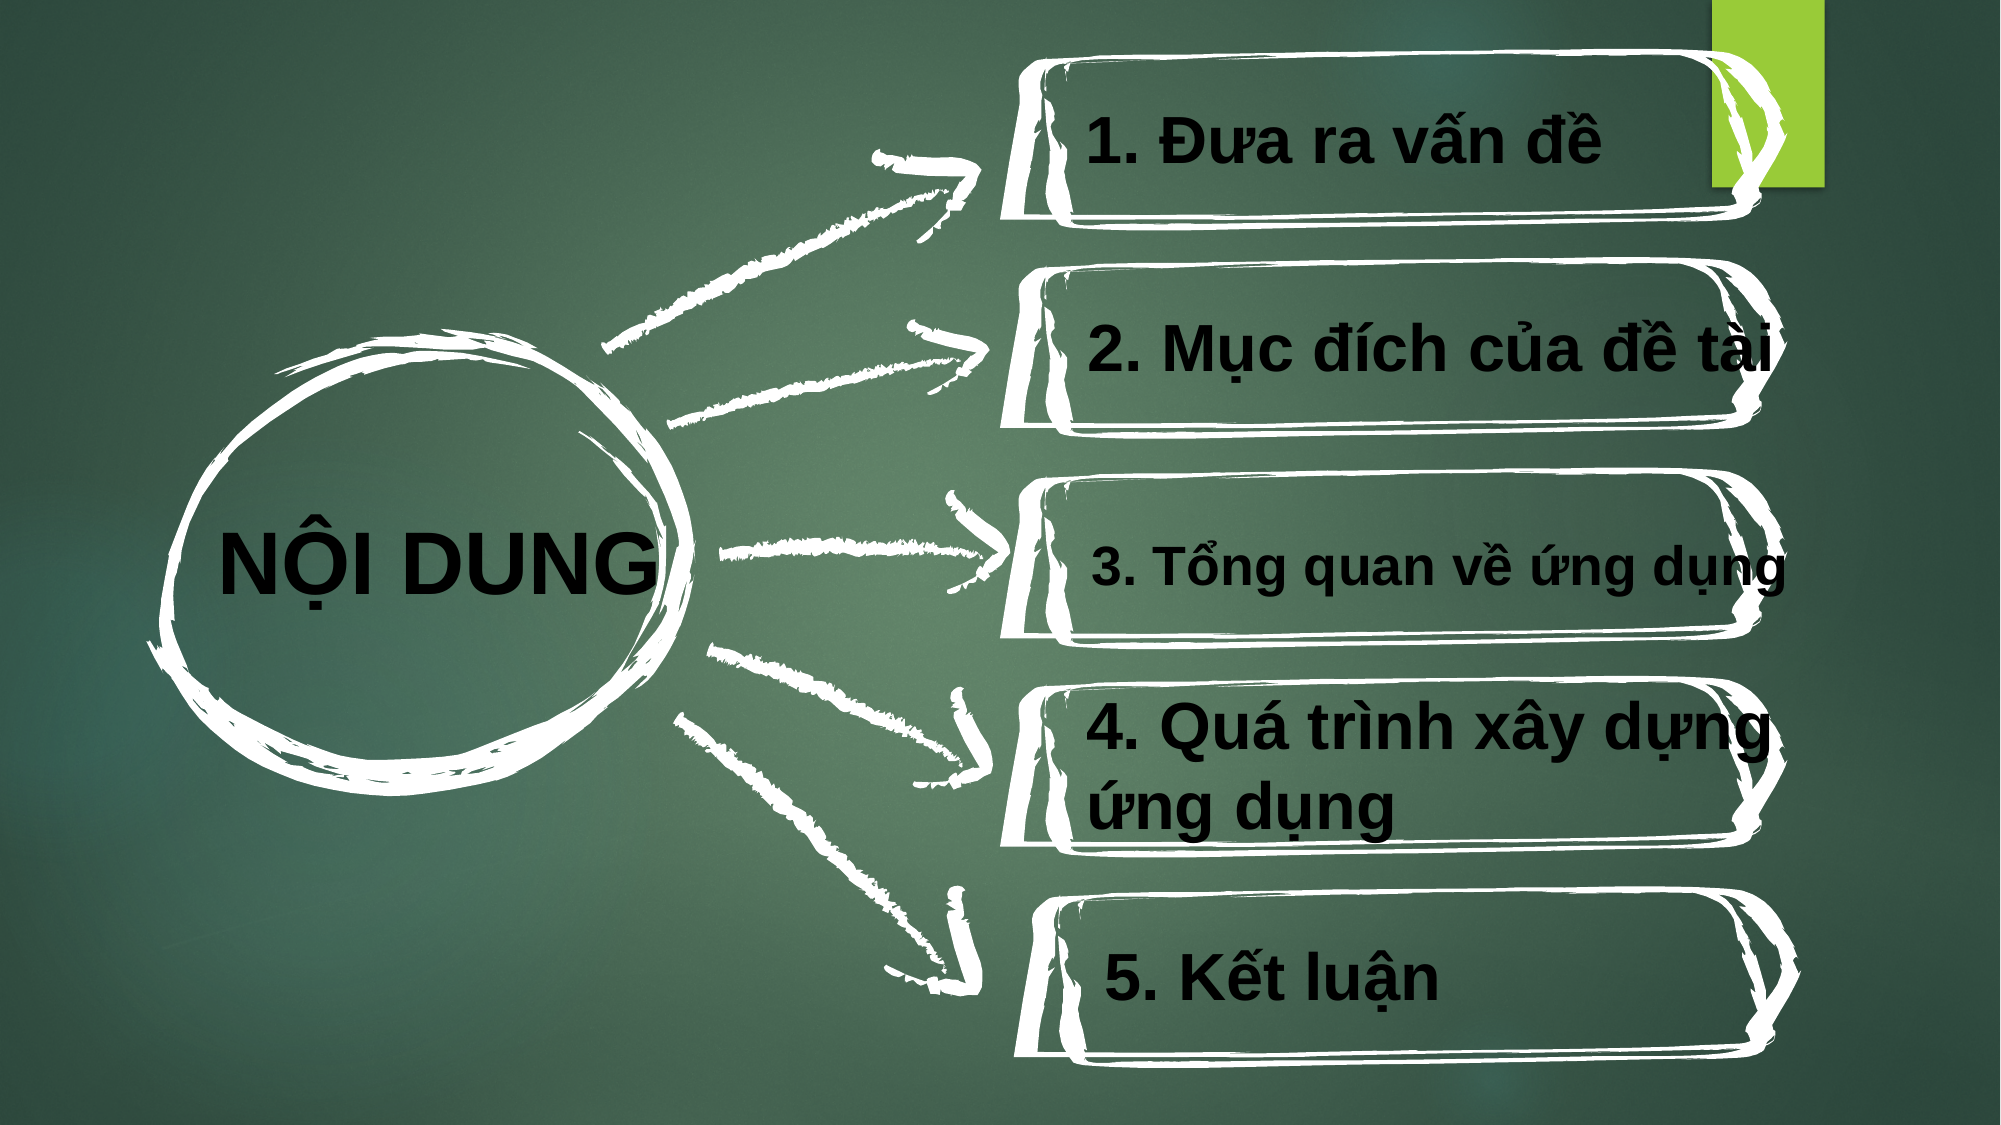

1. Đưa ra vấn đề

2. Mục đích của đề tài

NỘI DUNG
3. Tổng quan về ứng dụng

4. Quá trình xây dựng
ứng dụng

5. Kết luận